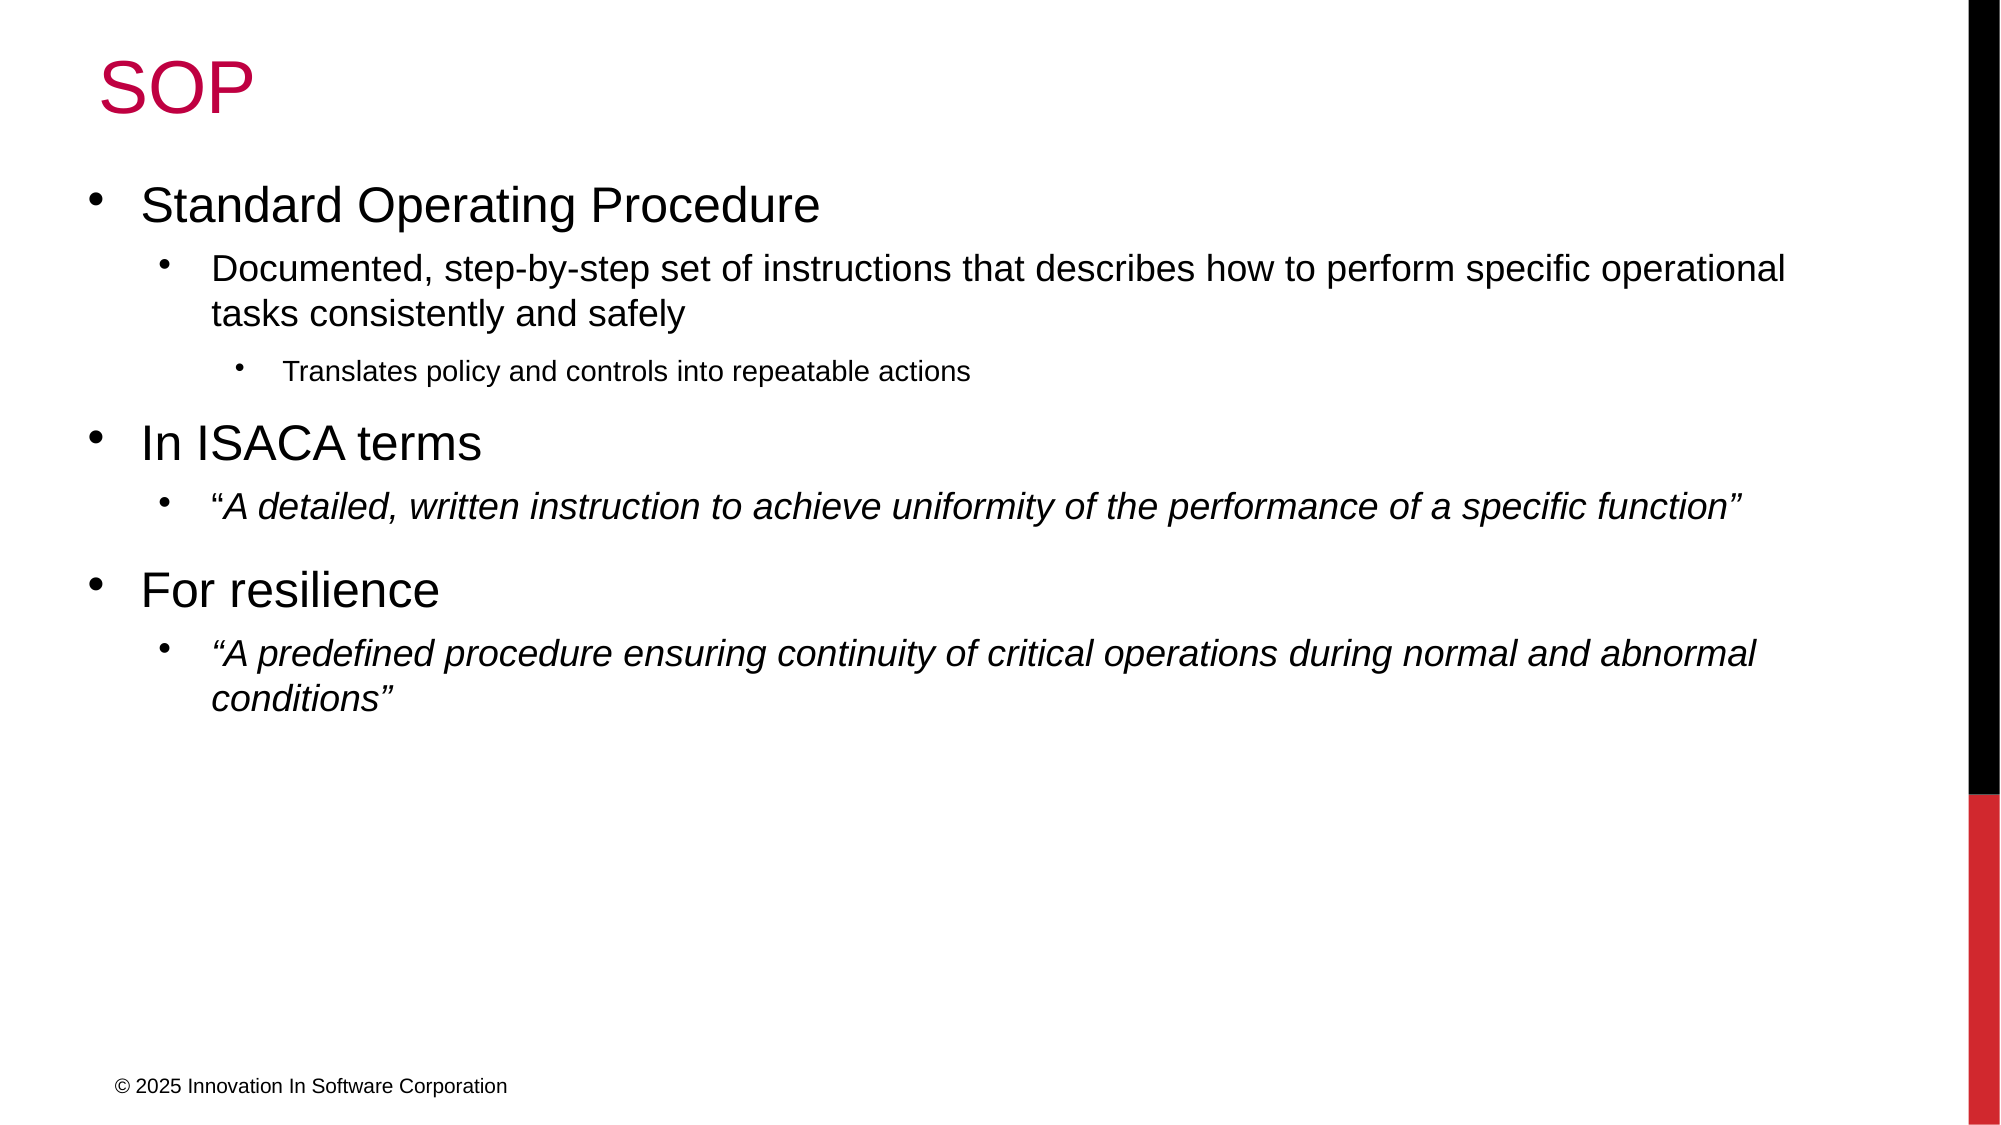

# SOP
Standard Operating Procedure
Documented, step-by-step set of instructions that describes how to perform specific operational tasks consistently and safely
Translates policy and controls into repeatable actions
In ISACA terms
“A detailed, written instruction to achieve uniformity of the performance of a specific function”
For resilience
“A predefined procedure ensuring continuity of critical operations during normal and abnormal conditions”
© 2025 Innovation In Software Corporation